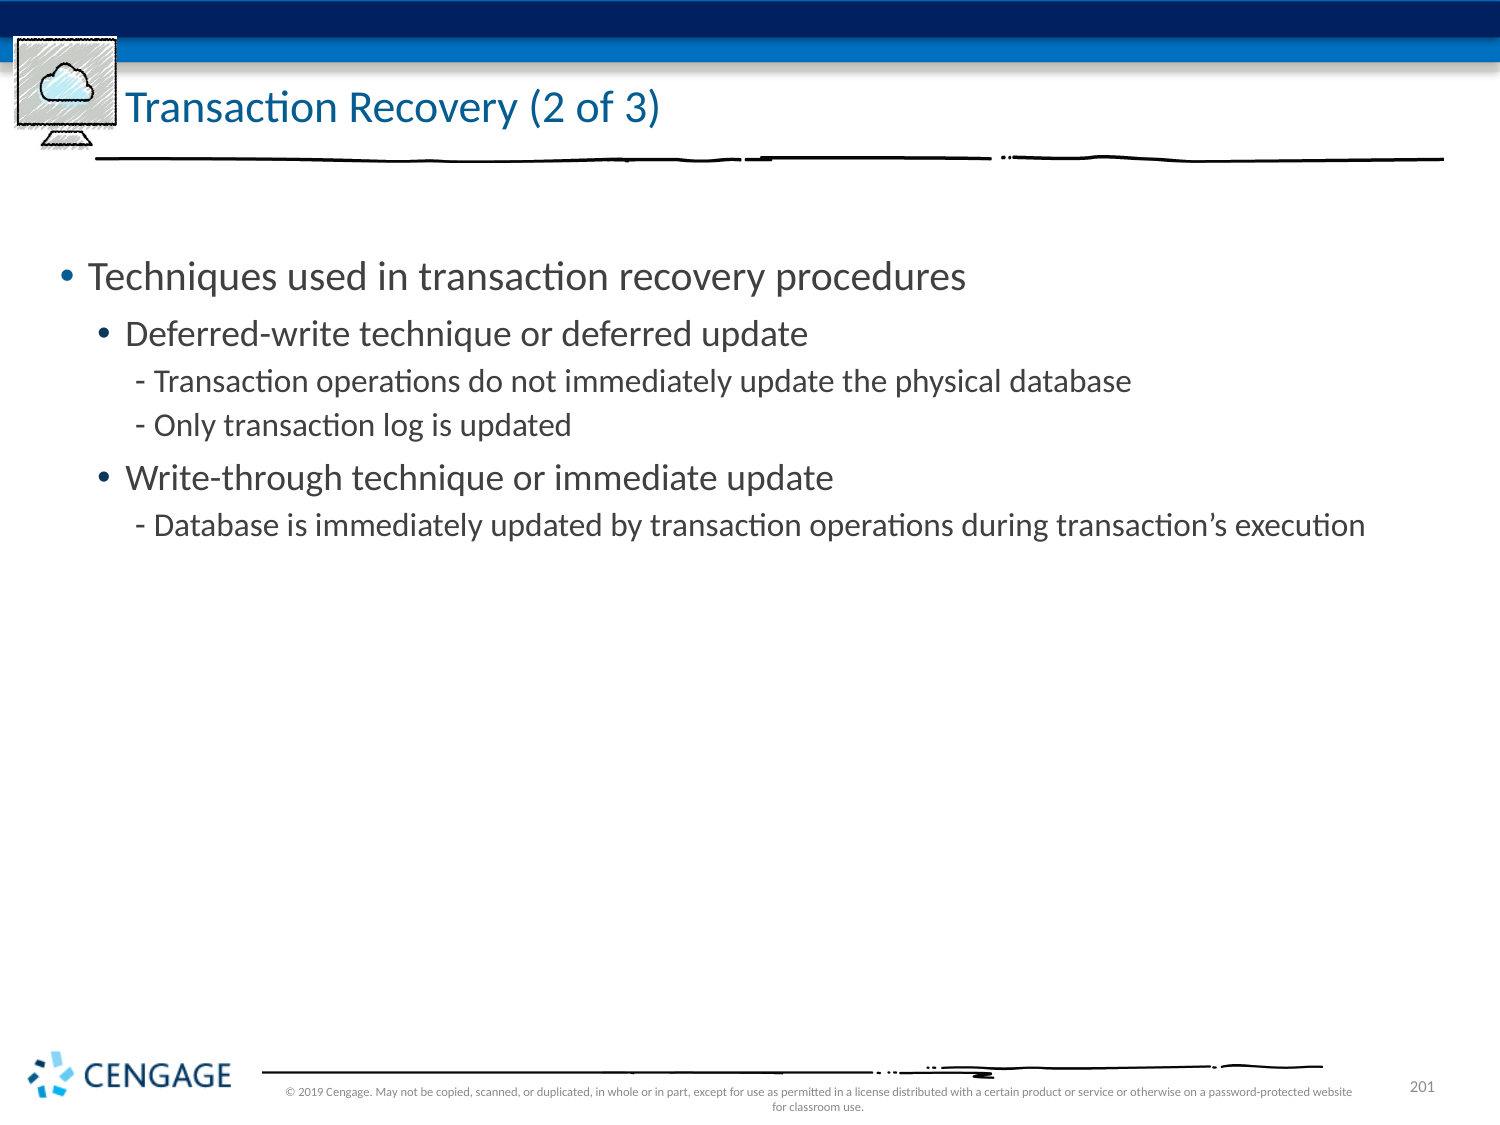

# Transaction Recovery (2 of 3)
Techniques used in transaction recovery procedures
Deferred-write technique or deferred update
Transaction operations do not immediately update the physical database
Only transaction log is updated
Write-through technique or immediate update
Database is immediately updated by transaction operations during transaction’s execution

© 2019 Cengage. May not be copied, scanned, or duplicated, in whole or in part, except for use as permitted in a license distributed with a certain product or service or otherwise on a password-protected website for classroom use.